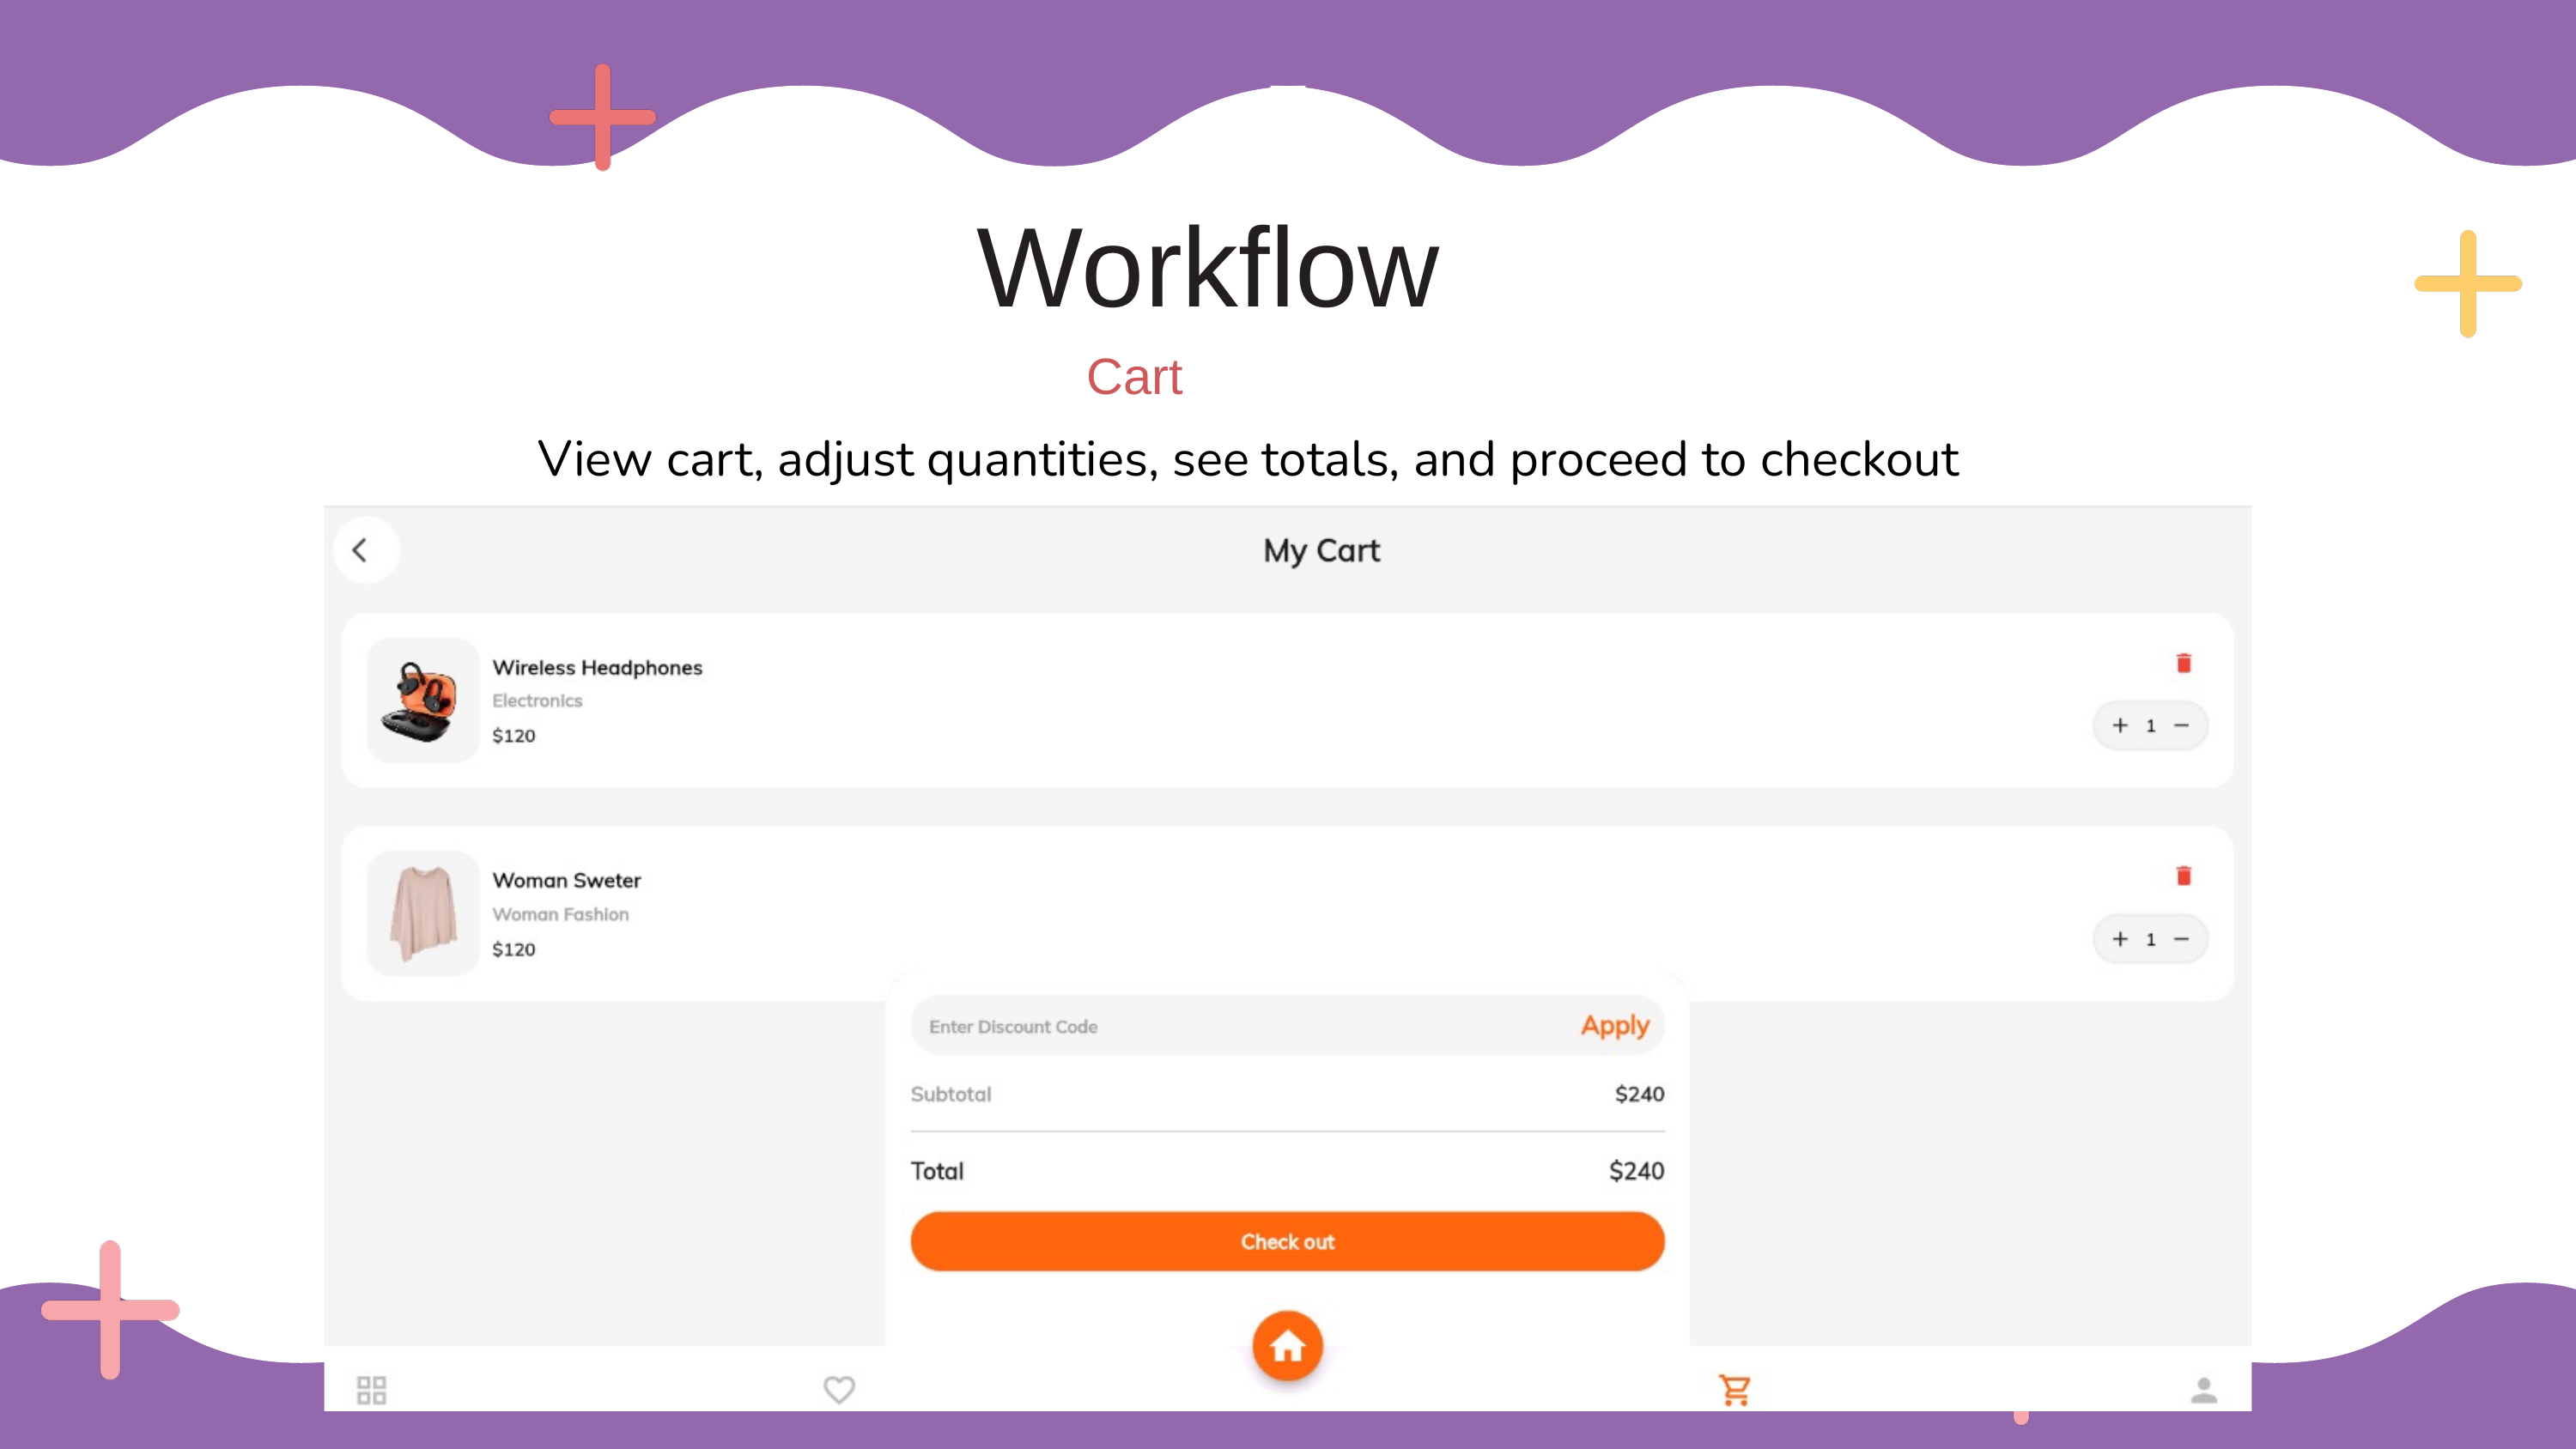

Workflow
Cart
View cart, adjust quantities, see totals, and proceed to checkout